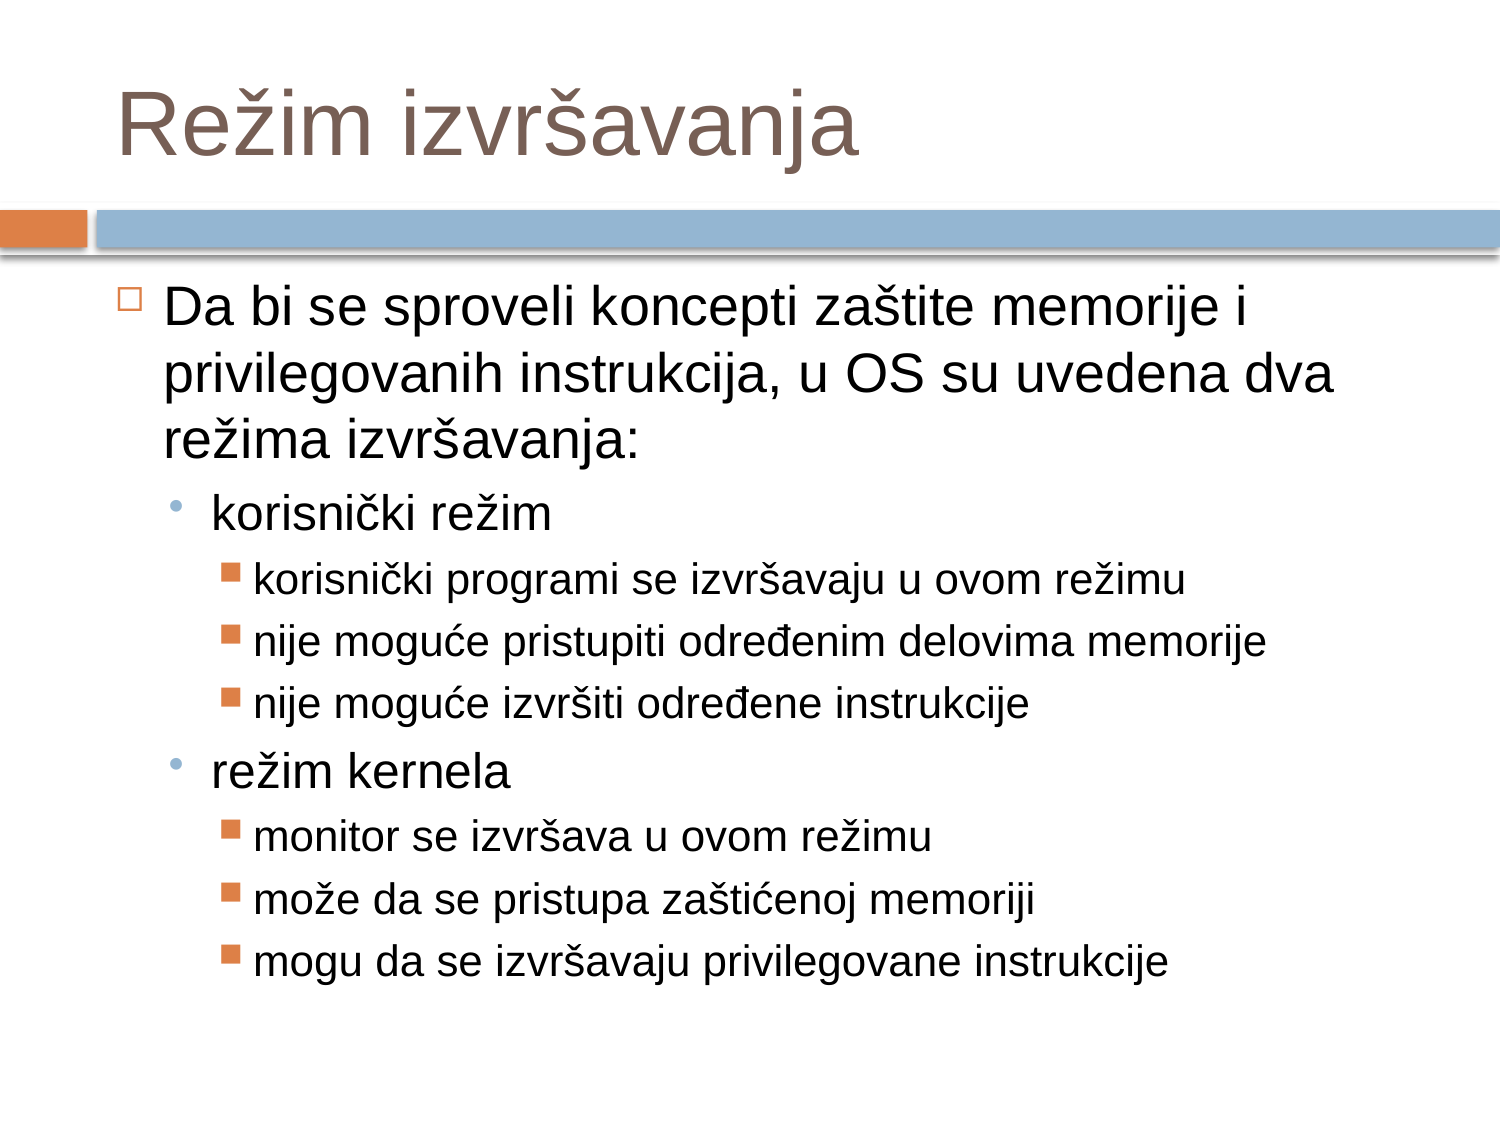

# Režim izvršavanja
Da bi se sproveli koncepti zaštite memorije i privilegovanih instrukcija, u OS su uvedena dva režima izvršavanja:
korisnički režim
korisnički programi se izvršavaju u ovom režimu
nije moguće pristupiti određenim delovima memorije
nije moguće izvršiti određene instrukcije
režim kernela
monitor se izvršava u ovom režimu
može da se pristupa zaštićenoj memoriji
mogu da se izvršavaju privilegovane instrukcije